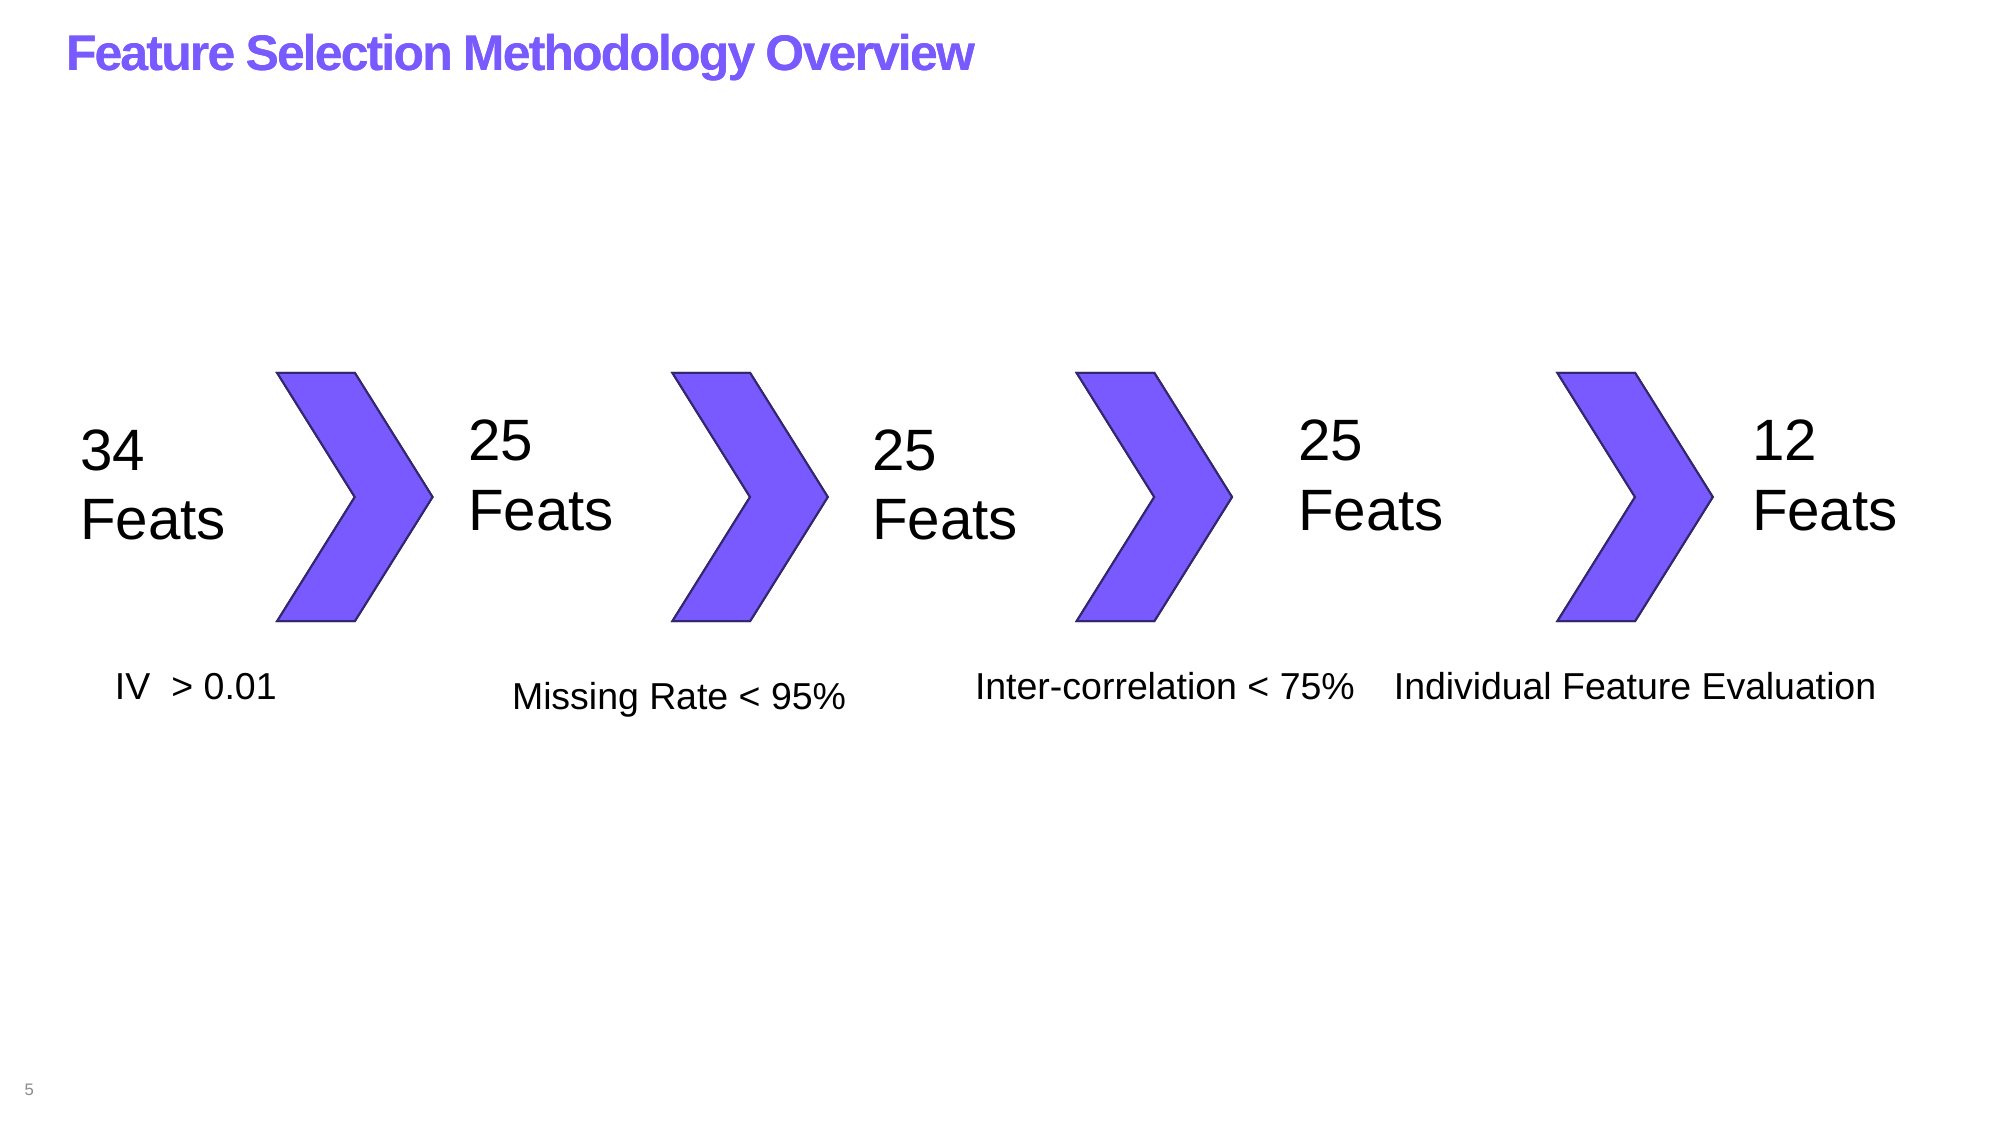

Feature Selection Methodology Overview
Feature Selection Methodology Overview

25
Feats

25
Feats
25
Feats
12
Feats
34
Feats
IV  > 0.01
Inter-correlation < 75%
Individual Feature Evaluation

Missing Rate < 95%
5